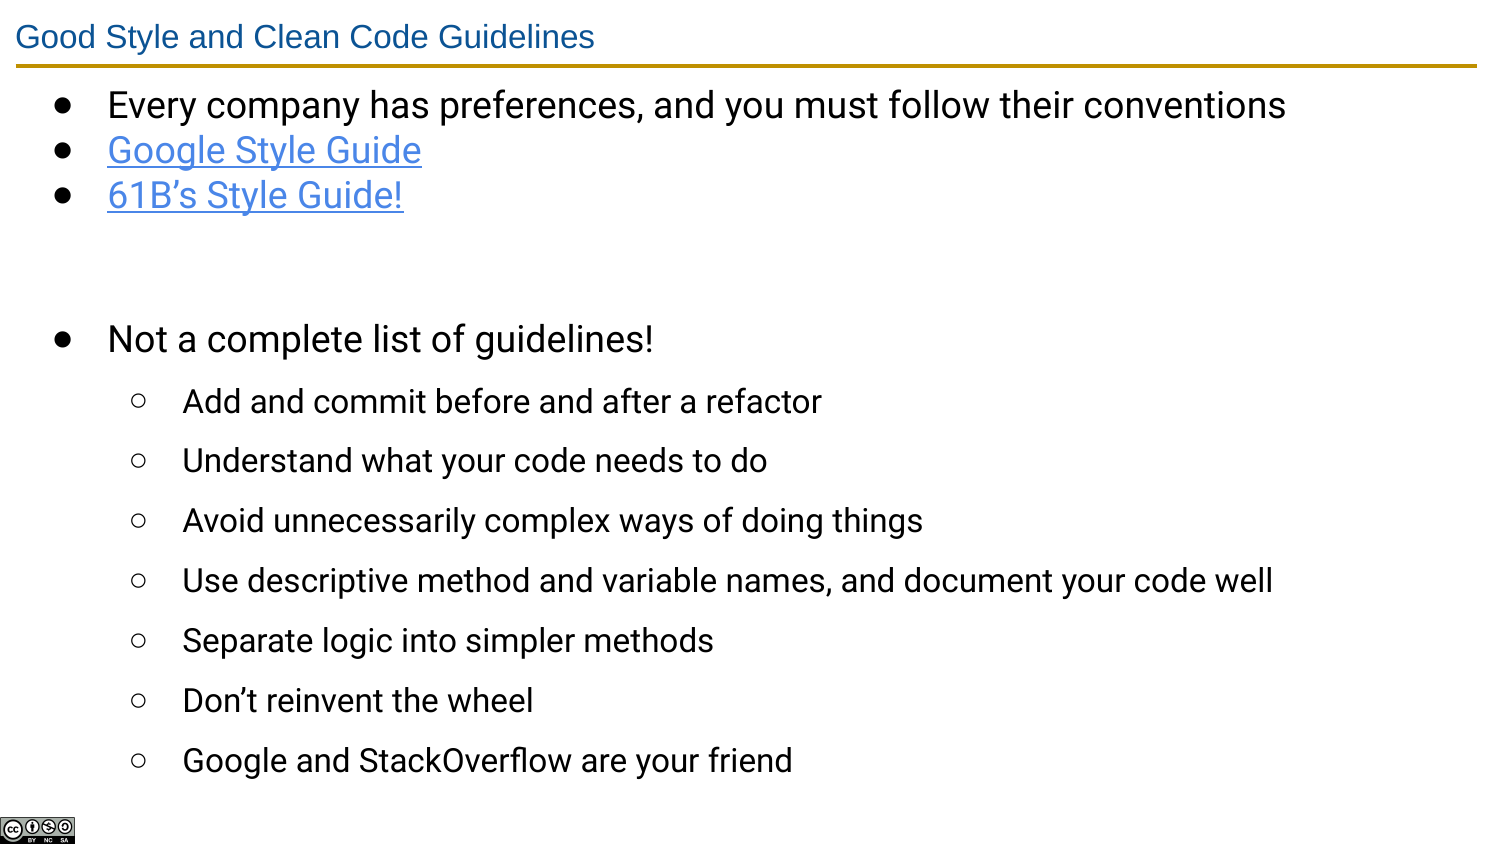

# Good Style and Clean Code Guidelines
Every company has preferences, and you must follow their conventions
Google Style Guide
61B’s Style Guide!

Not a complete list of guidelines!
Add and commit before and after a refactor
Understand what your code needs to do
Avoid unnecessarily complex ways of doing things
Use descriptive method and variable names, and document your code well
Separate logic into simpler methods
Don’t reinvent the wheel
Google and StackOverflow are your friend